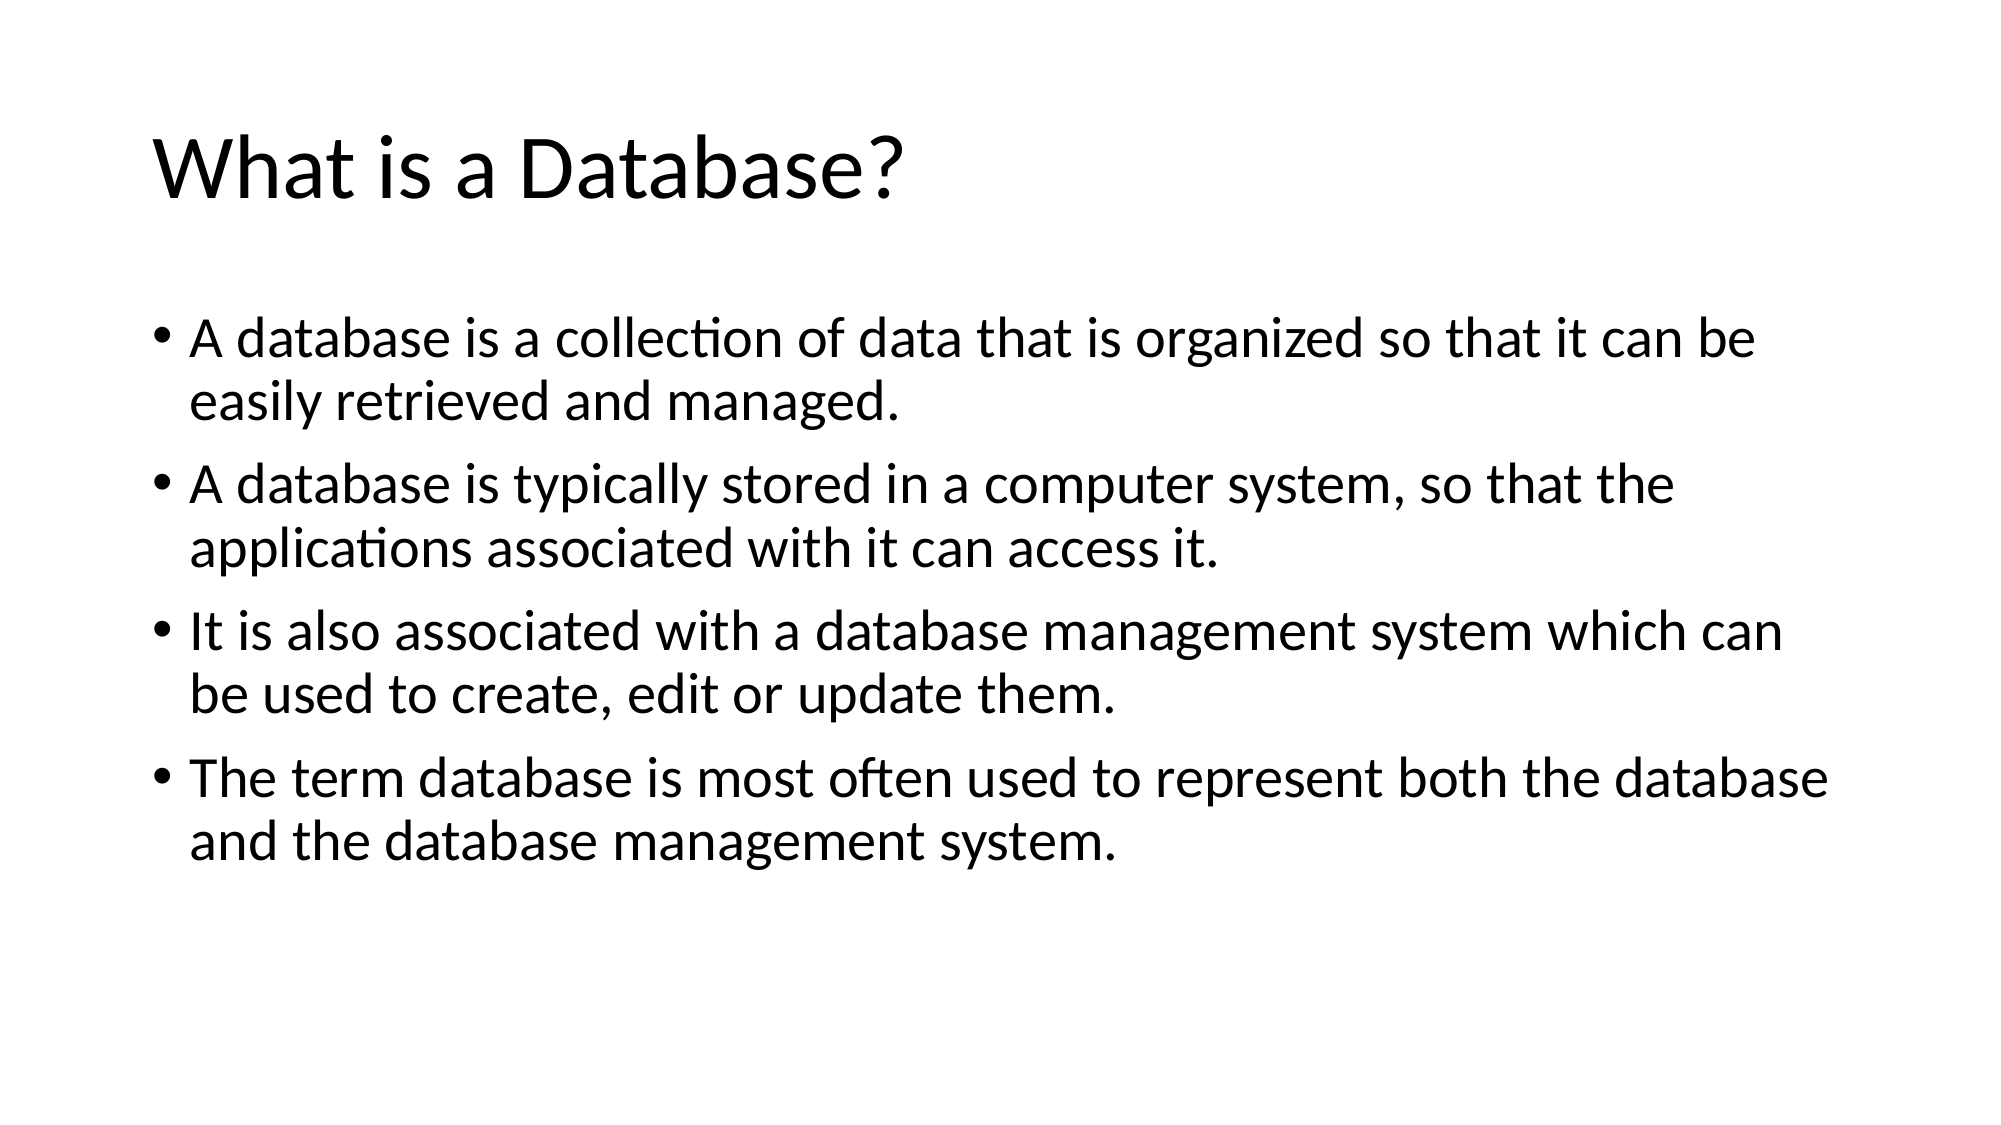

# What is a Database?
A database is a collection of data that is organized so that it can be easily retrieved and managed.
A database is typically stored in a computer system, so that the applications associated with it can access it.
It is also associated with a database management system which can be used to create, edit or update them.
The term database is most often used to represent both the database and the database management system.